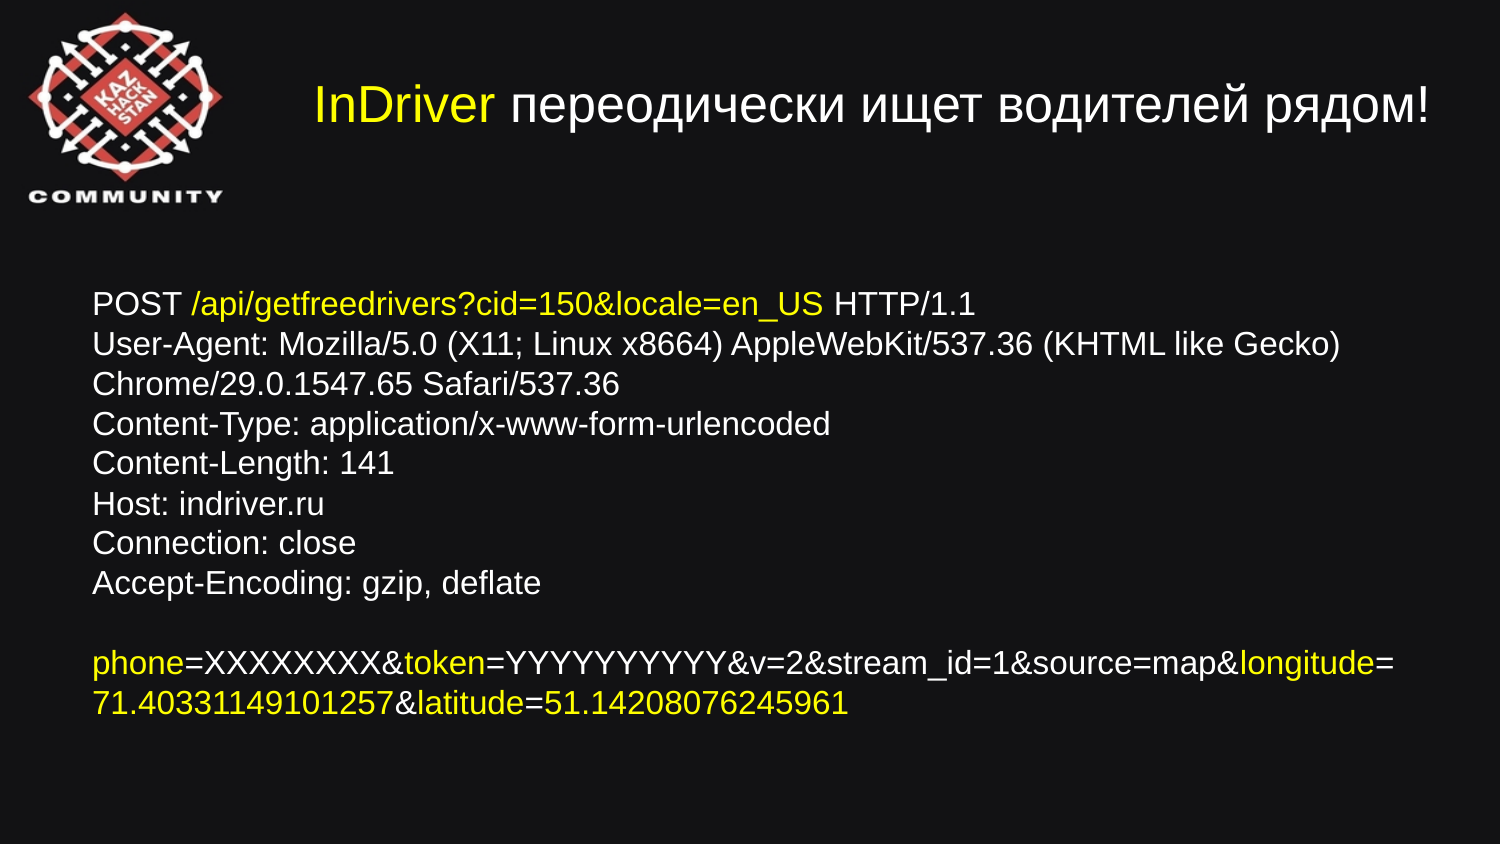

# InDriver переодически ищет водителей рядом!
POST /api/getfreedrivers?cid=150&locale=en_US HTTP/1.1
User-Agent: Mozilla/5.0 (X11; Linux x8664) AppleWebKit/537.36 (KHTML like Gecko) Chrome/29.0.1547.65 Safari/537.36
Content-Type: application/x-www-form-urlencoded
Content-Length: 141
Host: indriver.ru
Connection: close
Accept-Encoding: gzip, deflate

phone=XXXXXXXX&token=YYYYYYYYYY&v=2&stream_id=1&source=map&longitude=71.40331149101257&latitude=51.14208076245961